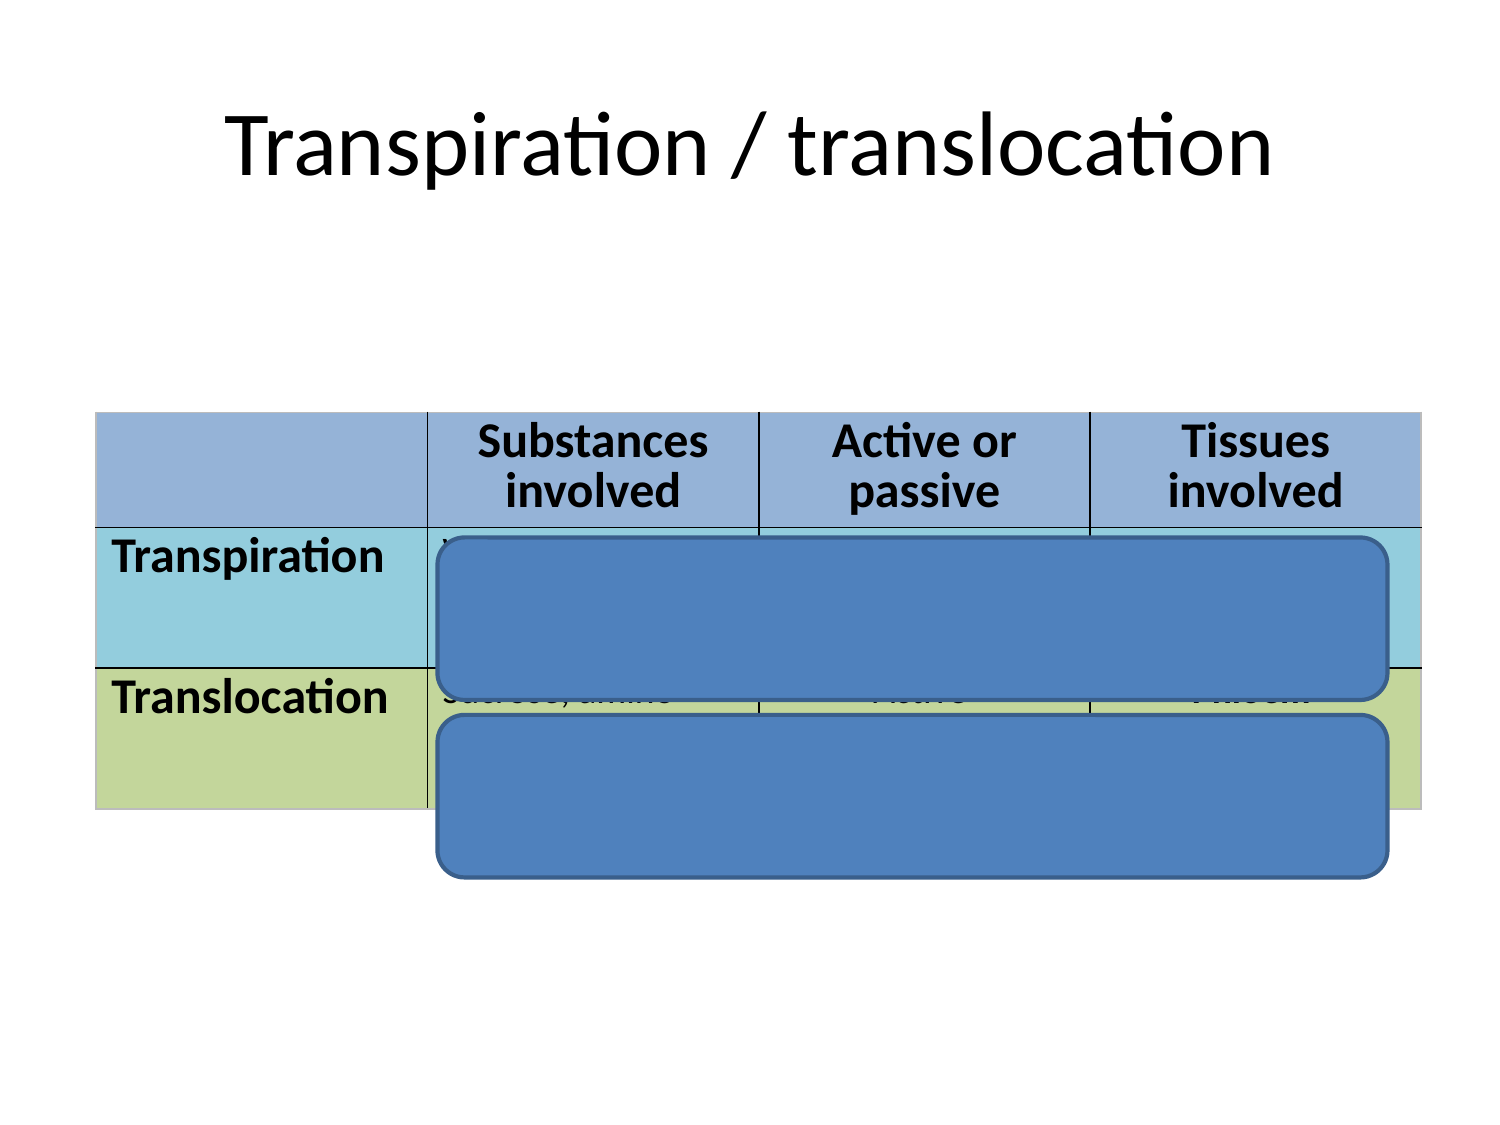

# Transpiration / translocation
|  | Substances involved | Active or passive | Tissues involved |
| --- | --- | --- | --- |
| Transpiration | Water, mineral ions | Passive (does not require energy) | Xylem (dead cells) |
| Translocation | Sucrose, amino acids, fatty acids | Active (requires energy) | Phloem (living cells) |